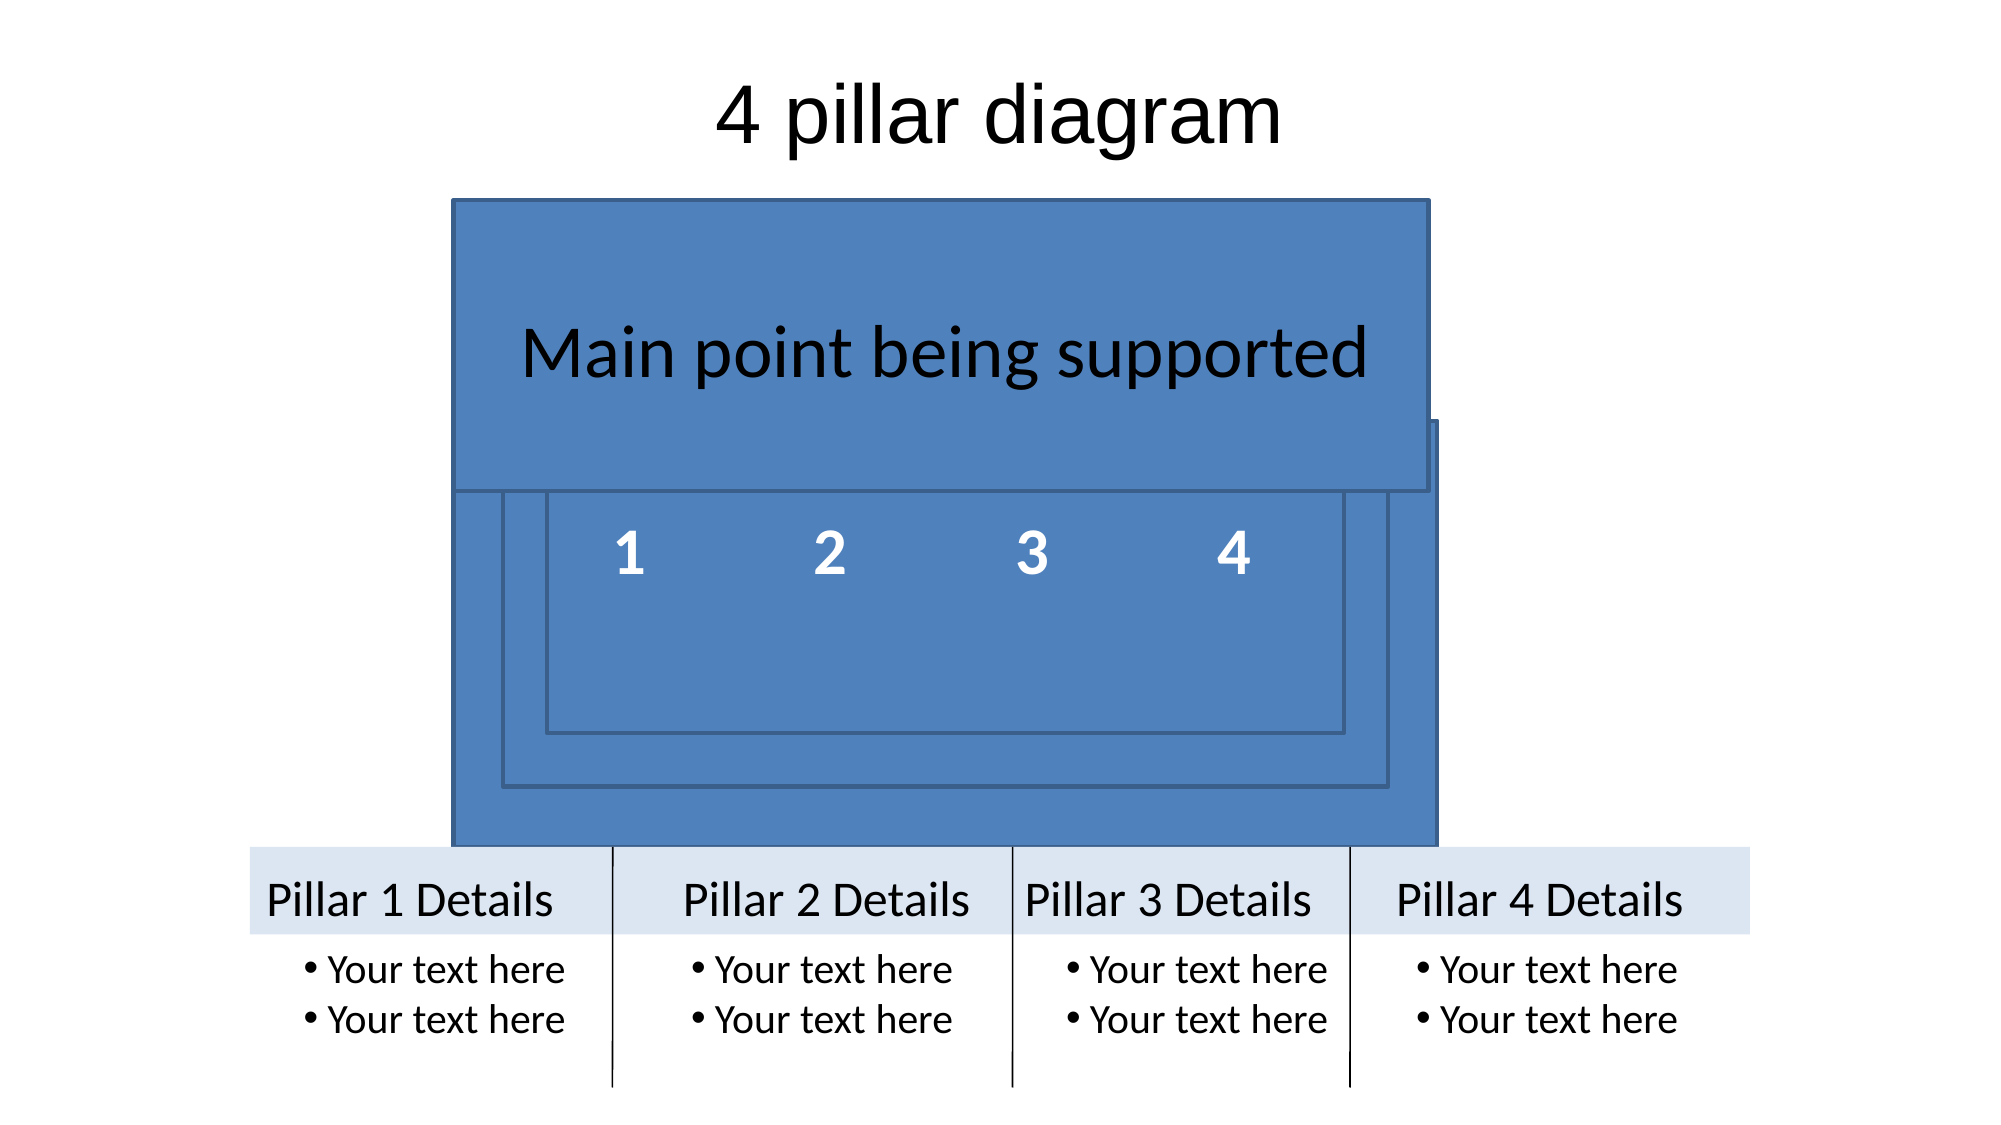

# 4 pillar diagram

Main point being supported

1
2
3
4

Pillar 1 Details
Pillar 2 Details
Pillar 3 Details
Pillar 4 Details
 Your text here
 Your text here
 Your text here
 Your text here
 Your text here
 Your text here
 Your text here
 Your text here